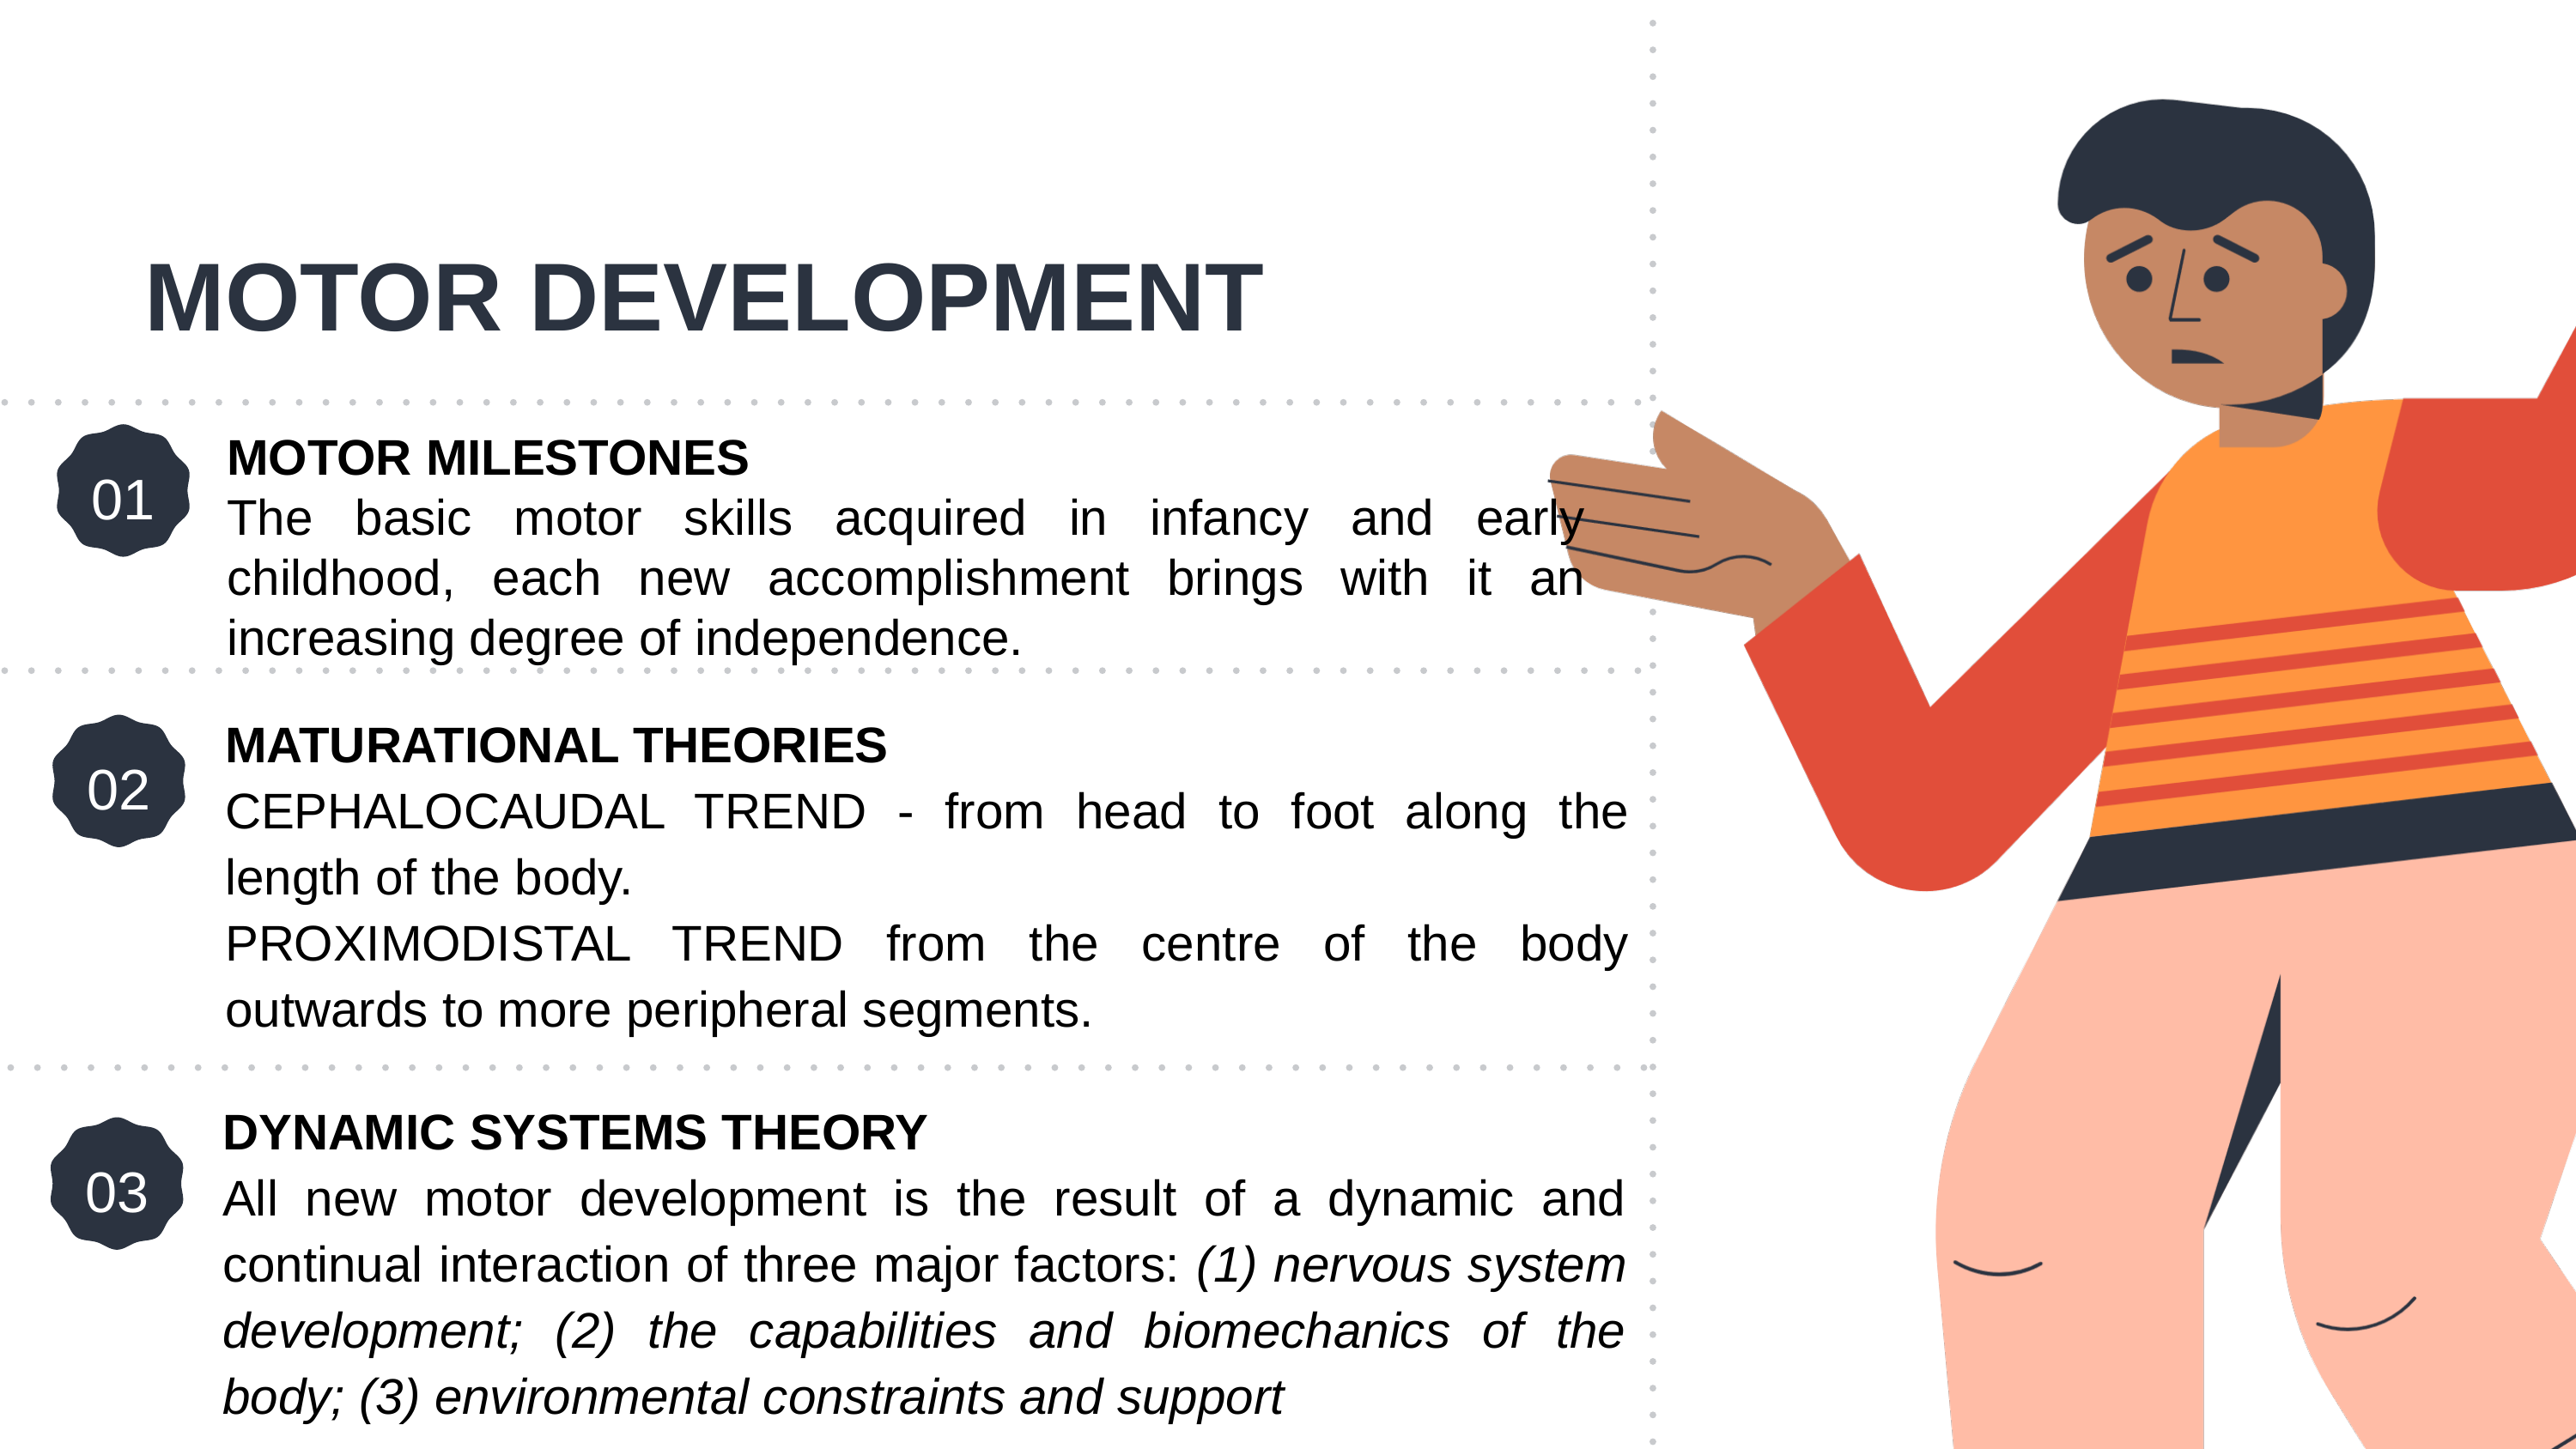

MOTOR DEVELOPMENT
MOTOR MILESTONES
The basic motor skills acquired in infancy and early childhood, each new accomplishment brings with it an increasing degree of independence.

01
MATURATIONAL THEORIES
CEPHALOCAUDAL TREND - from head to foot along the length of the body.
PROXIMODISTAL TREND from the centre of the body outwards to more peripheral segments.

02
DYNAMIC SYSTEMS THEORY
All new motor development is the result of a dynamic and continual interaction of three major factors: (1) nervous system development; (2) the capabilities and biomechanics of the body; (3) environmental constraints and support

03